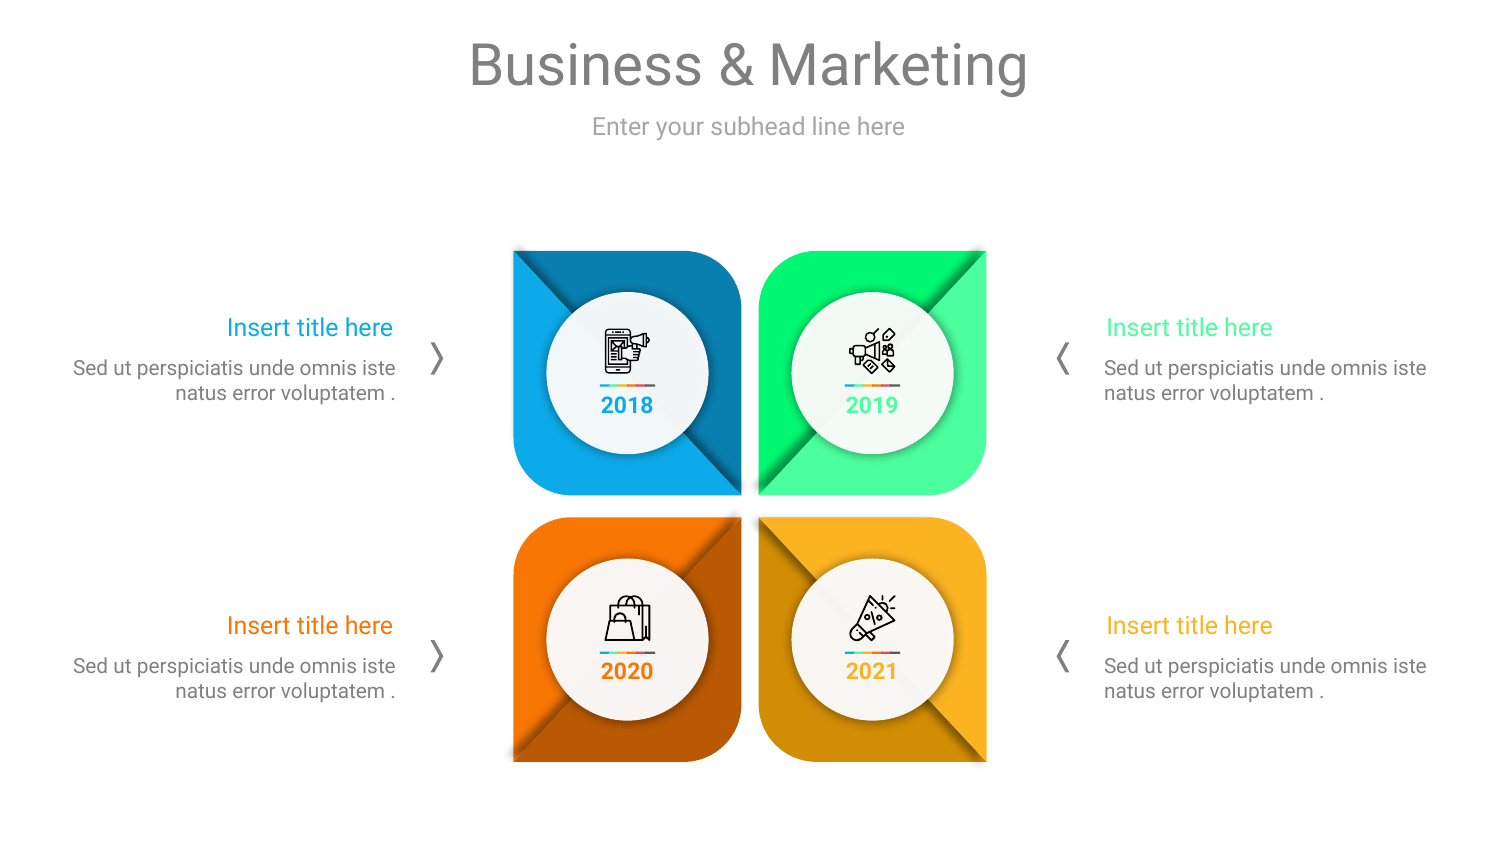

# Business & Marketing
Enter your subhead line here

Insert title here
Sed ut perspiciatis unde omnis iste natus error voluptatem .
Insert title here
Sed ut perspiciatis unde omnis iste natus error voluptatem .

2018
2019

Insert title here
Sed ut perspiciatis unde omnis iste natus error voluptatem .
Insert title here
Sed ut perspiciatis unde omnis iste natus error voluptatem .

2020
2021